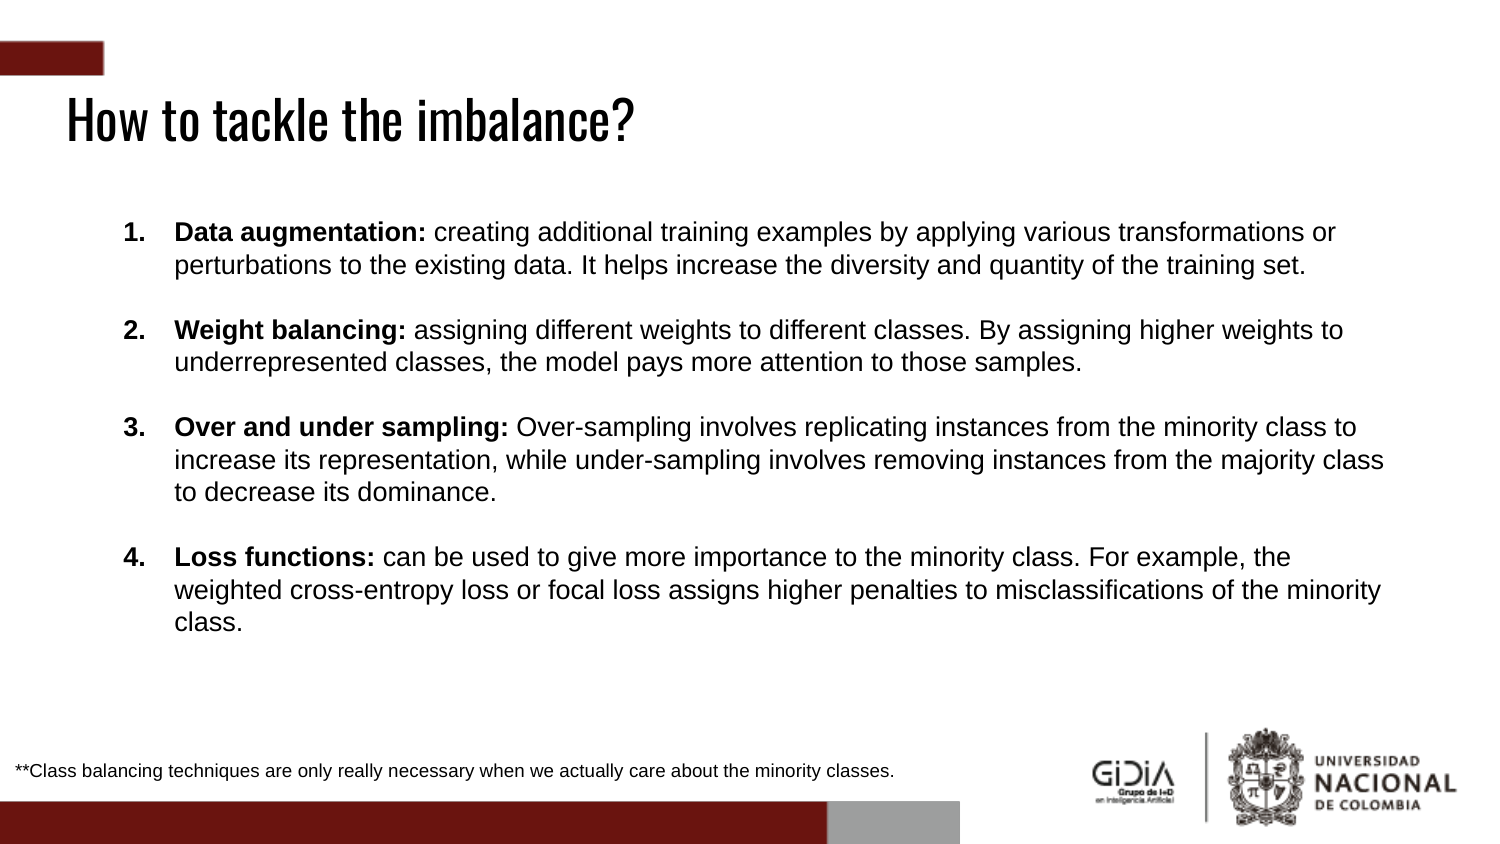

How to tackle the imbalance?
Data augmentation: creating additional training examples by applying various transformations or perturbations to the existing data. It helps increase the diversity and quantity of the training set.

Weight balancing: assigning different weights to different classes. By assigning higher weights to underrepresented classes, the model pays more attention to those samples.

Over and under sampling: Over-sampling involves replicating instances from the minority class to increase its representation, while under-sampling involves removing instances from the majority class to decrease its dominance.

Loss functions: can be used to give more importance to the minority class. For example, the weighted cross-entropy loss or focal loss assigns higher penalties to misclassifications of the minority class.

**Class balancing techniques are only really necessary when we actually care about the minority classes.